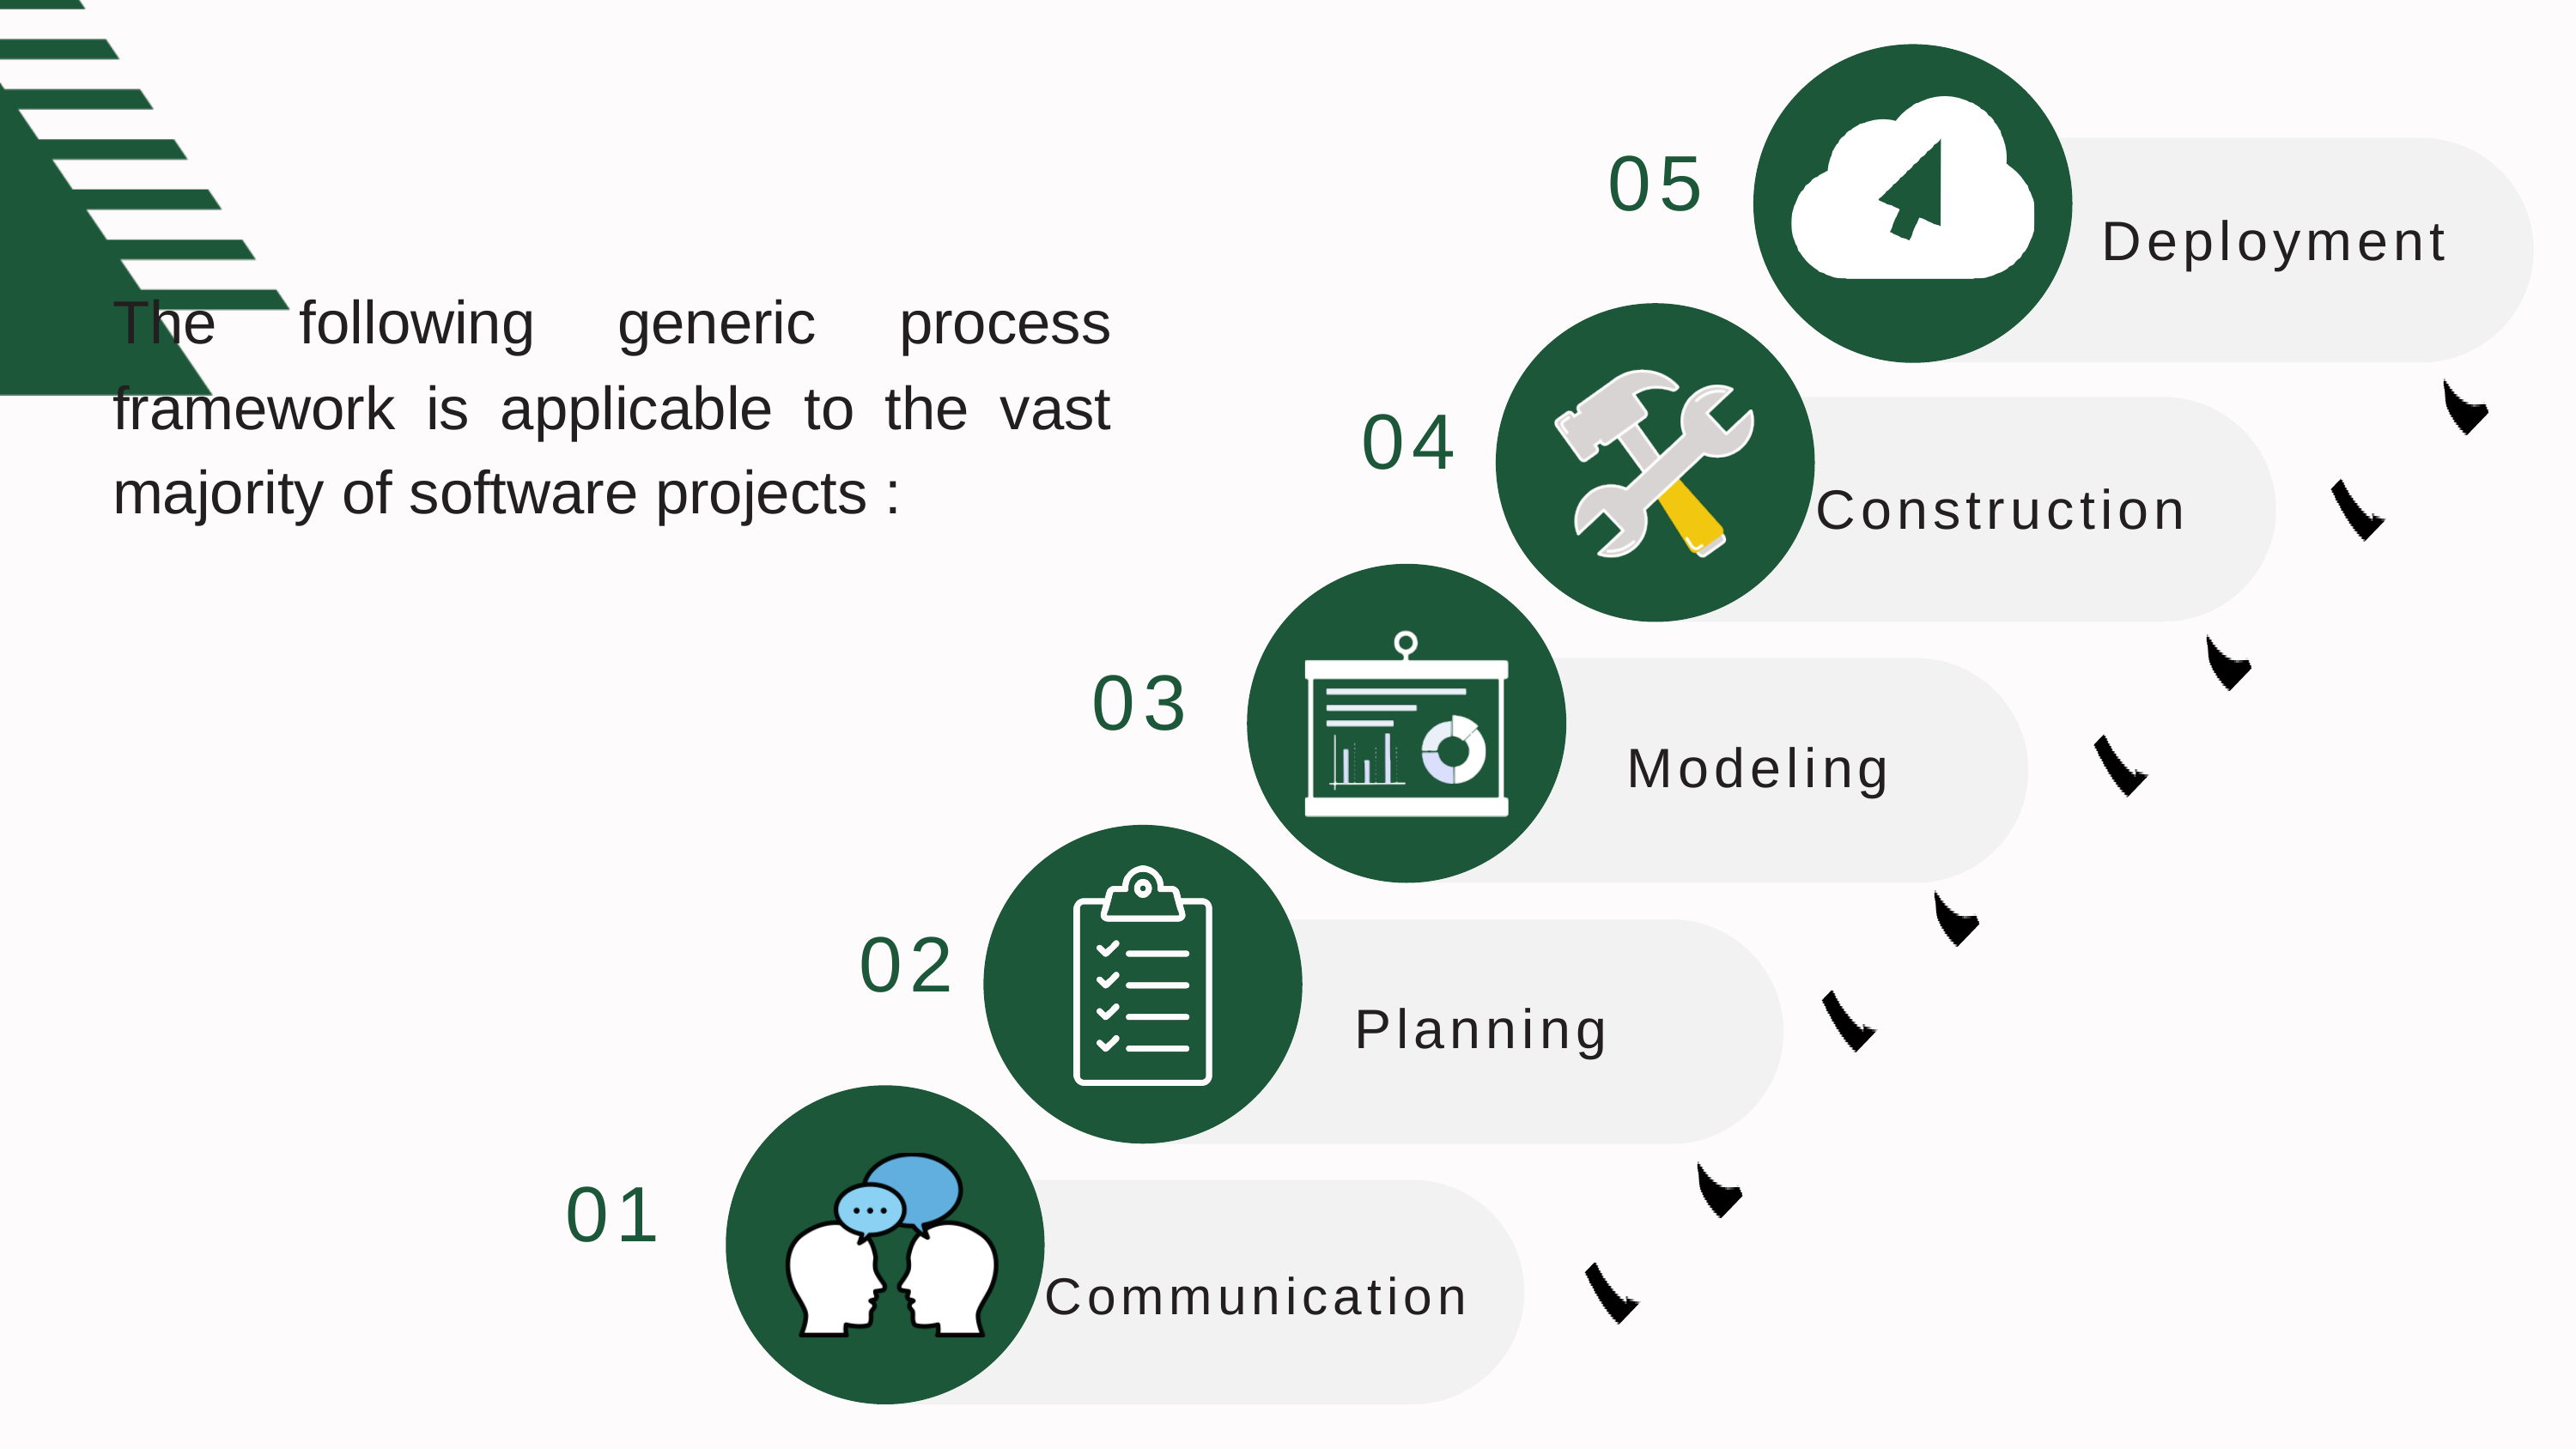

05

Deployment
The following generic process framework is applicable to the vast majority of software projects :

04

Construction

03

Modeling

02

Planning

01

Communication
List a milestone or deadline.